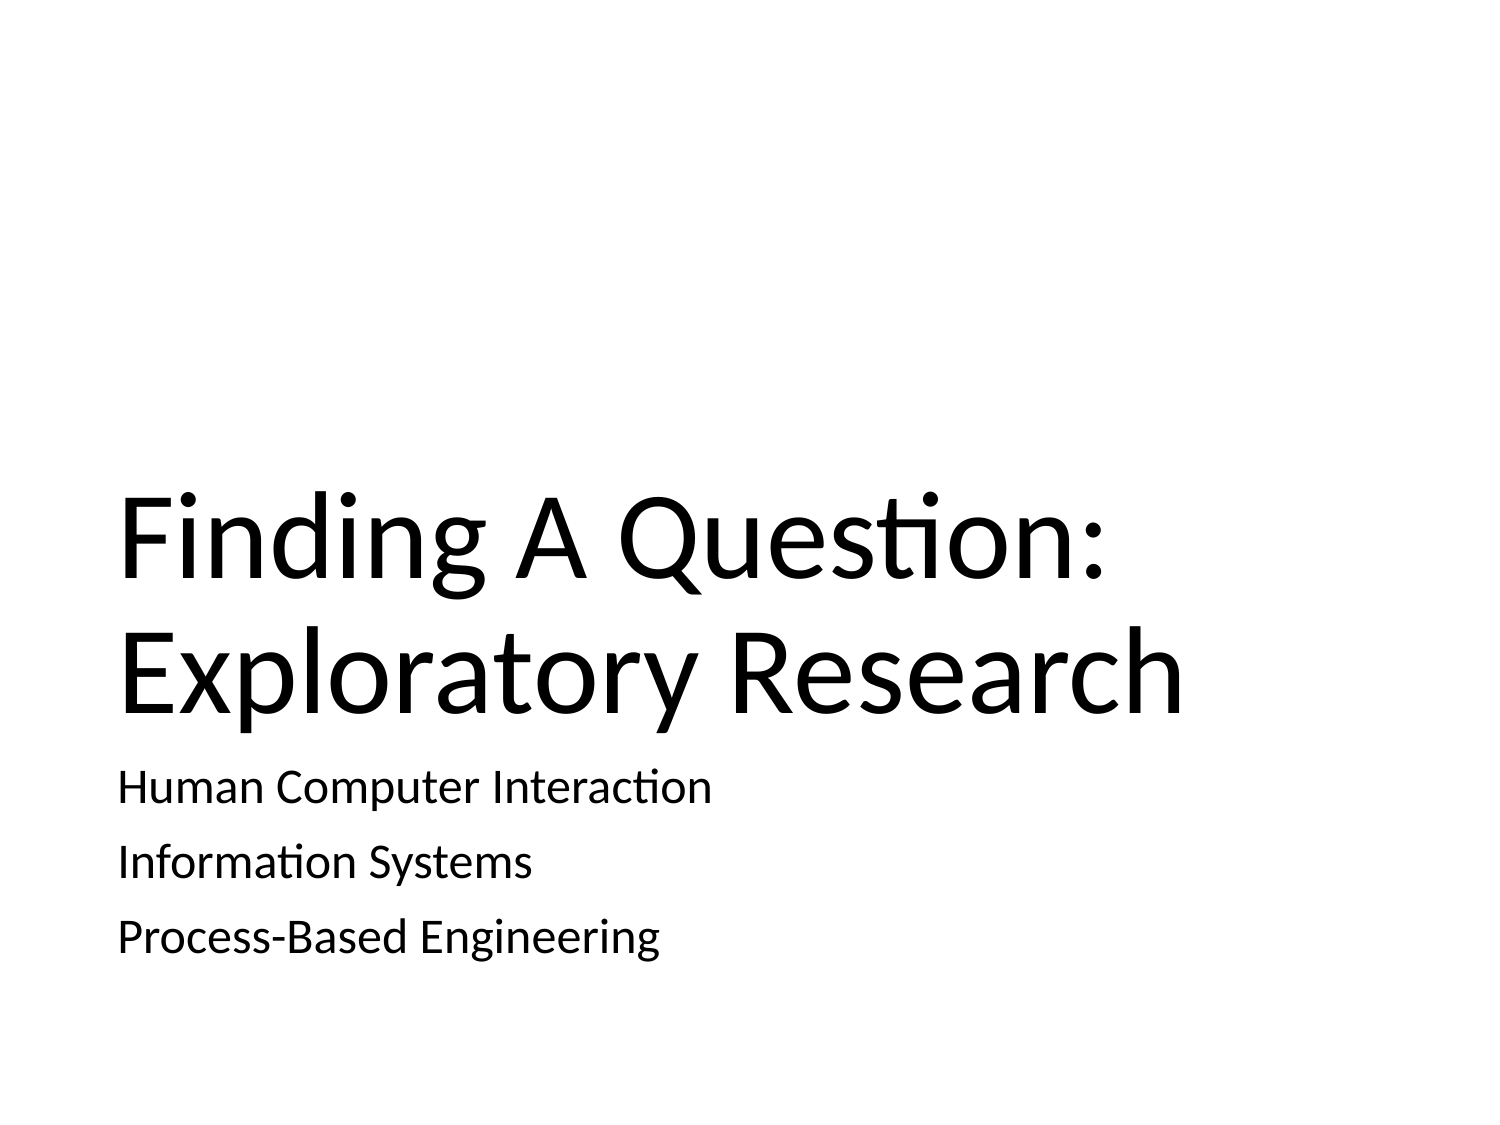

# Finding A Question: Exploratory Research
Human Computer Interaction
Information Systems
Process-Based Engineering